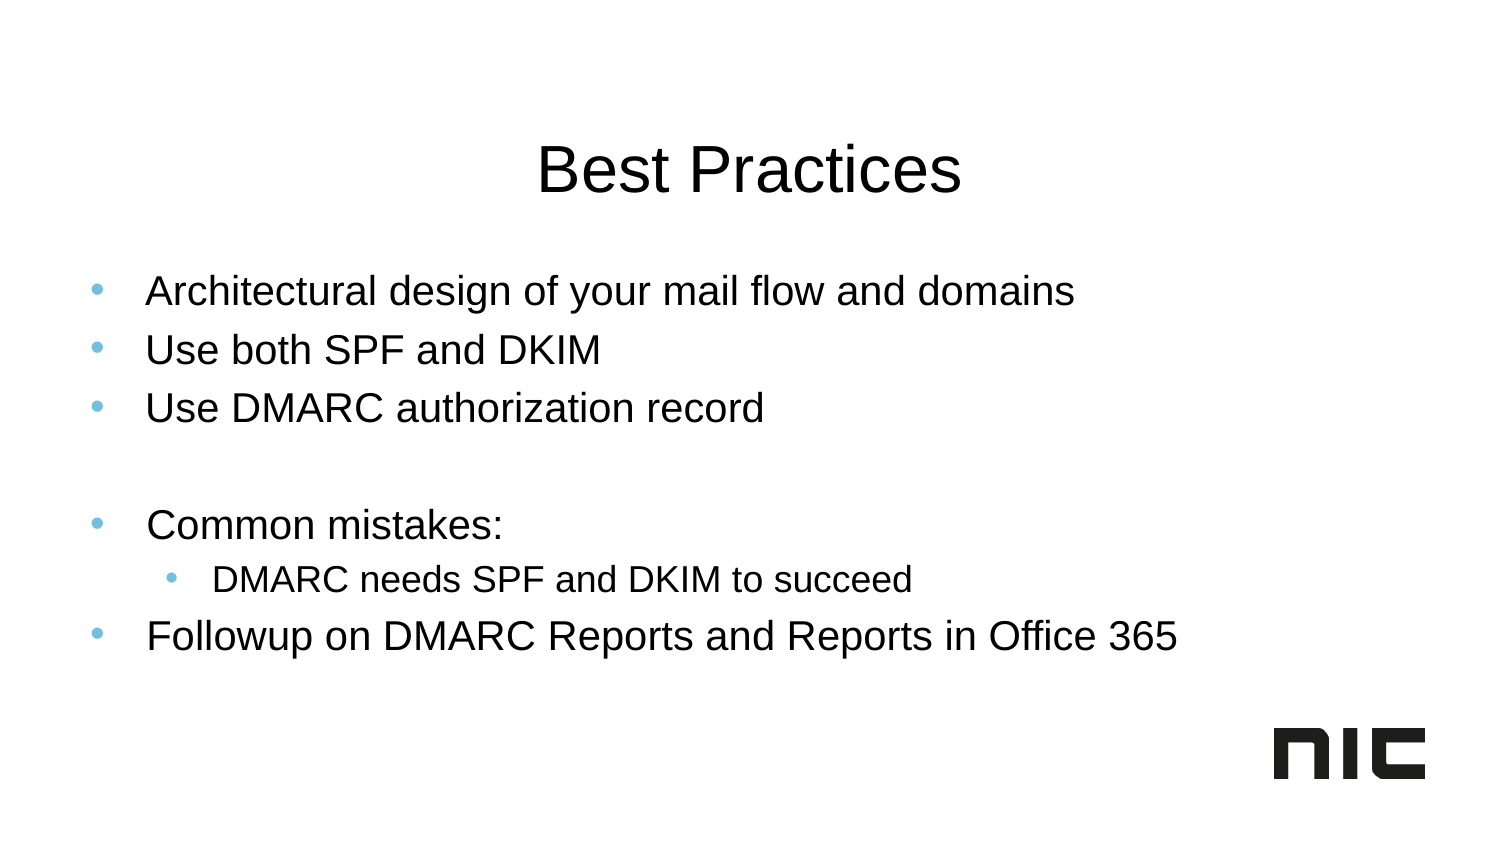

# Best Practices
Architectural design of your mail flow and domains
Use both SPF and DKIM
Use DMARC authorization record

Common mistakes:
DMARC needs SPF and DKIM to succeed
Followup on DMARC Reports and Reports in Office 365